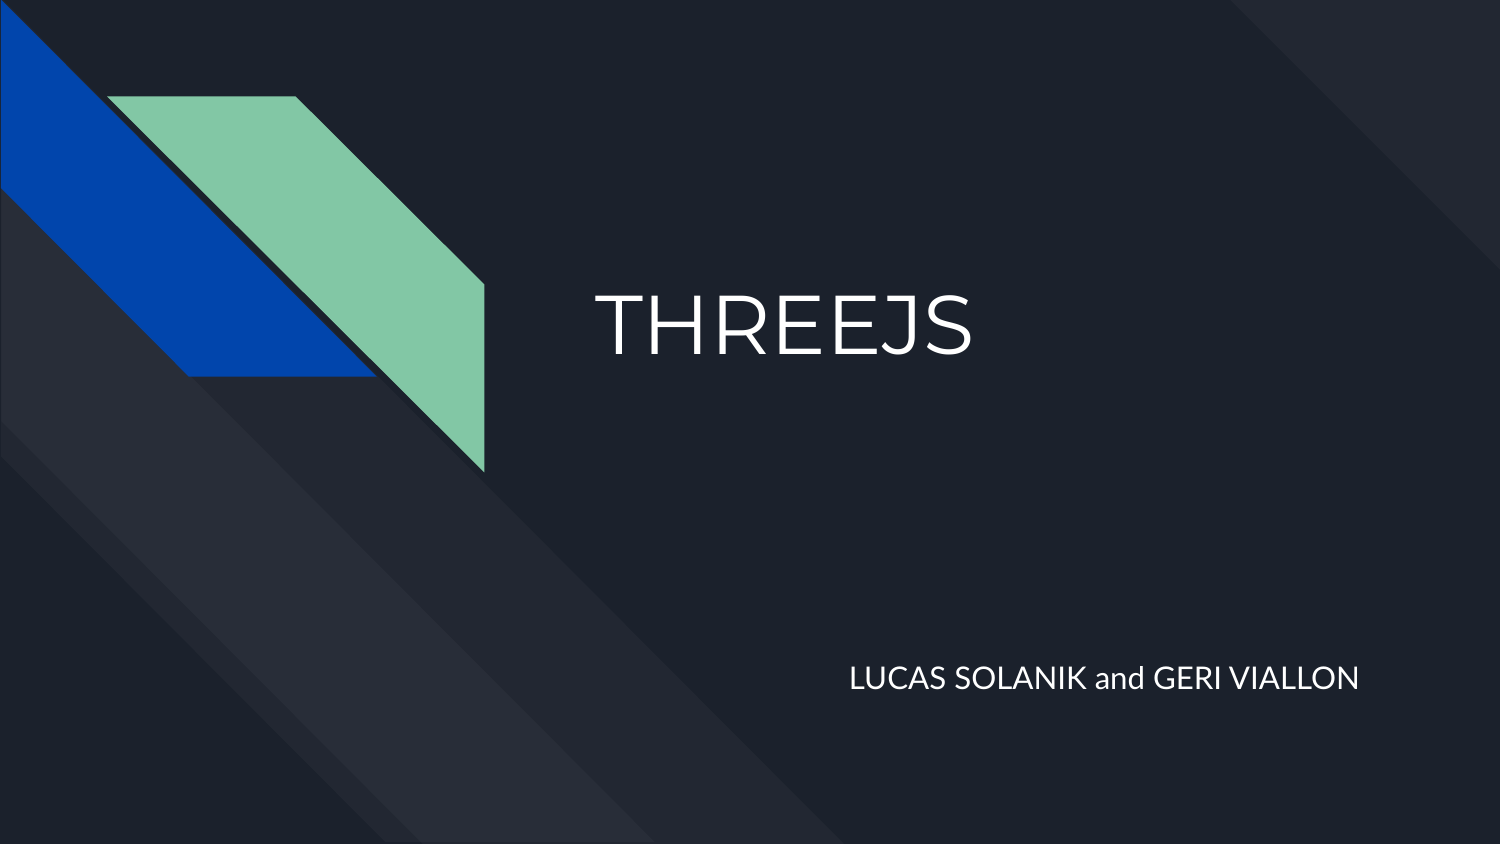

# THREEJS
LUCAS SOLANIK and GERI VIALLON